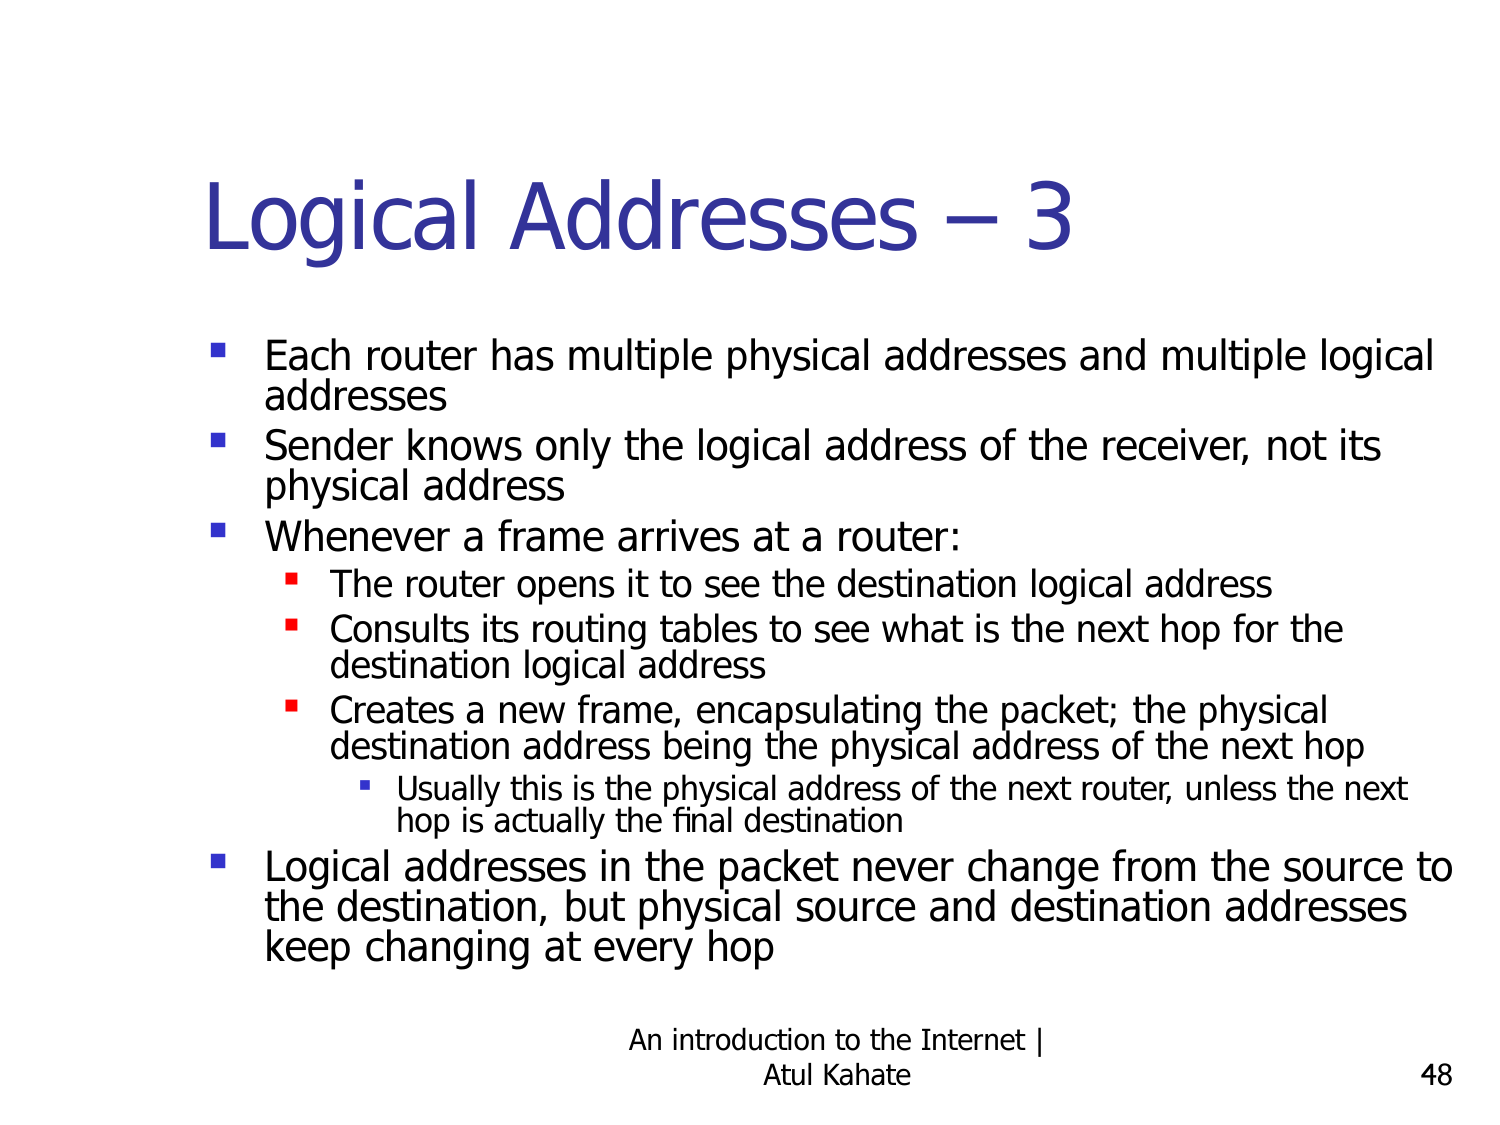

Logical Addresses – 3
Each router has multiple physical addresses and multiple logical addresses
Sender knows only the logical address of the receiver, not its physical address
Whenever a frame arrives at a router:
The router opens it to see the destination logical address
Consults its routing tables to see what is the next hop for the destination logical address
Creates a new frame, encapsulating the packet; the physical destination address being the physical address of the next hop
Usually this is the physical address of the next router, unless the next hop is actually the final destination
Logical addresses in the packet never change from the source to the destination, but physical source and destination addresses keep changing at every hop
An introduction to the Internet | Atul Kahate
48